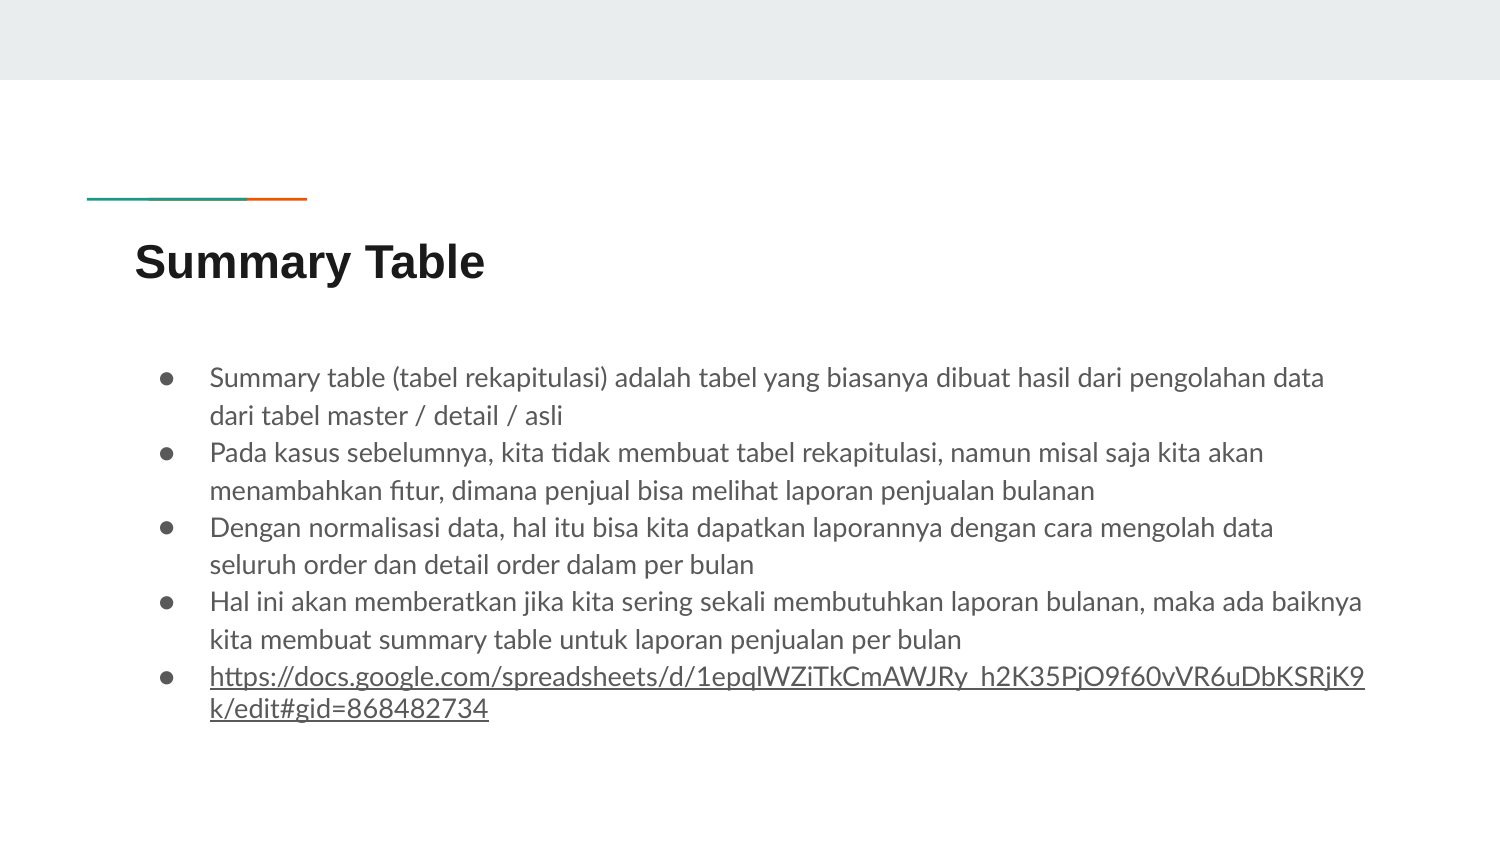

# Summary Table
Summary table (tabel rekapitulasi) adalah tabel yang biasanya dibuat hasil dari pengolahan data dari tabel master / detail / asli
Pada kasus sebelumnya, kita tidak membuat tabel rekapitulasi, namun misal saja kita akan menambahkan fitur, dimana penjual bisa melihat laporan penjualan bulanan
Dengan normalisasi data, hal itu bisa kita dapatkan laporannya dengan cara mengolah data seluruh order dan detail order dalam per bulan
Hal ini akan memberatkan jika kita sering sekali membutuhkan laporan bulanan, maka ada baiknya kita membuat summary table untuk laporan penjualan per bulan
https://docs.google.com/spreadsheets/d/1epqlWZiTkCmAWJRy_h2K35PjO9f60vVR6uDbKSRjK9k/edit#gid=868482734